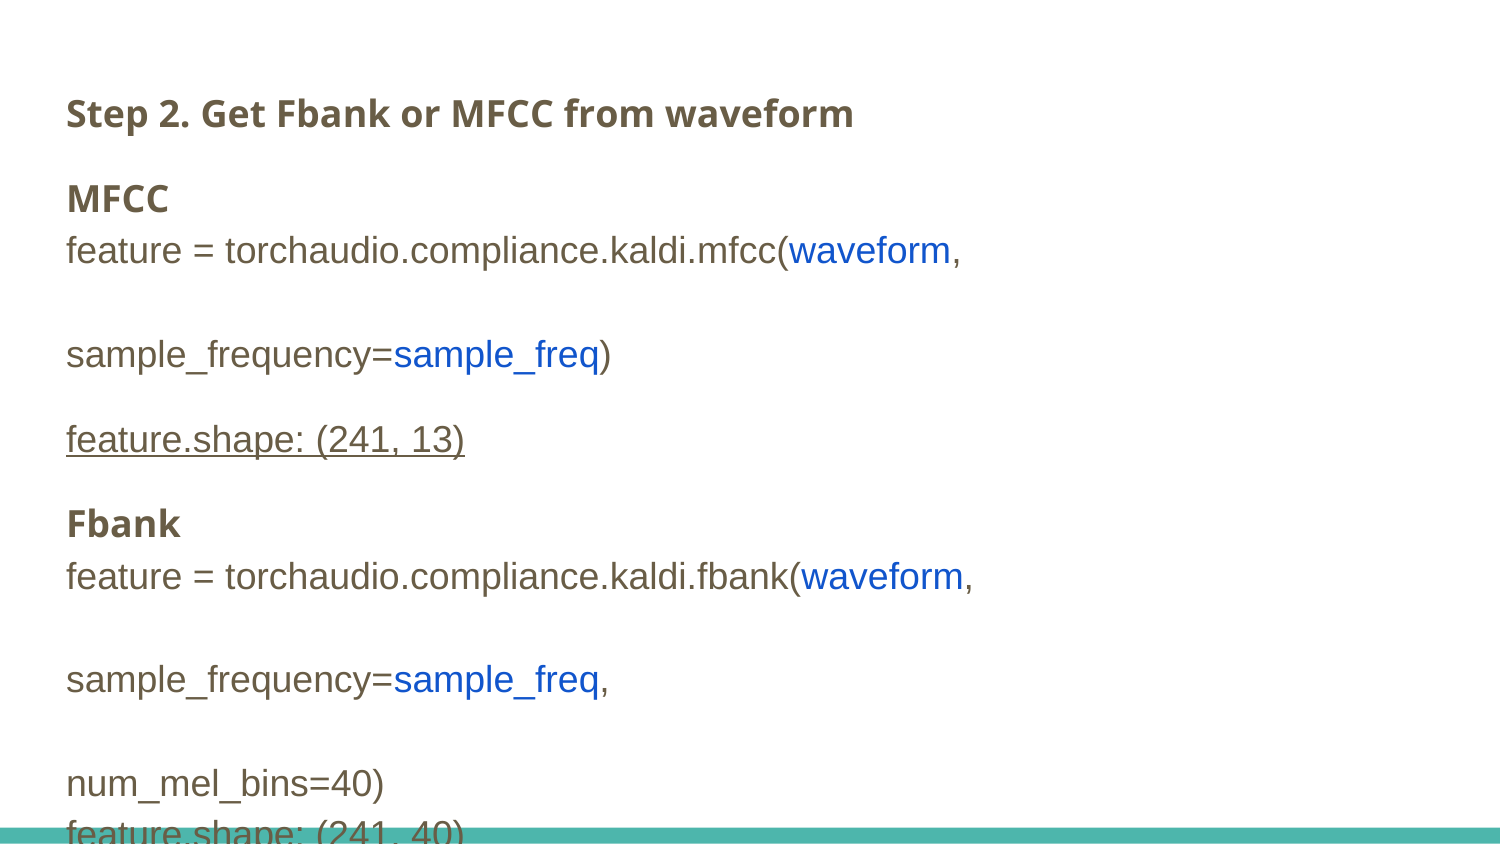

Step 2. Get Fbank or MFCC from waveform
MFCC
feature = torchaudio.compliance.kaldi.mfcc(waveform,
									sample_frequency=sample_freq)
feature.shape: (241, 13)
Fbank
feature = torchaudio.compliance.kaldi.fbank(waveform,
									sample_frequency=sample_freq,
									num_mel_bins=40)
feature.shape: (241, 40)